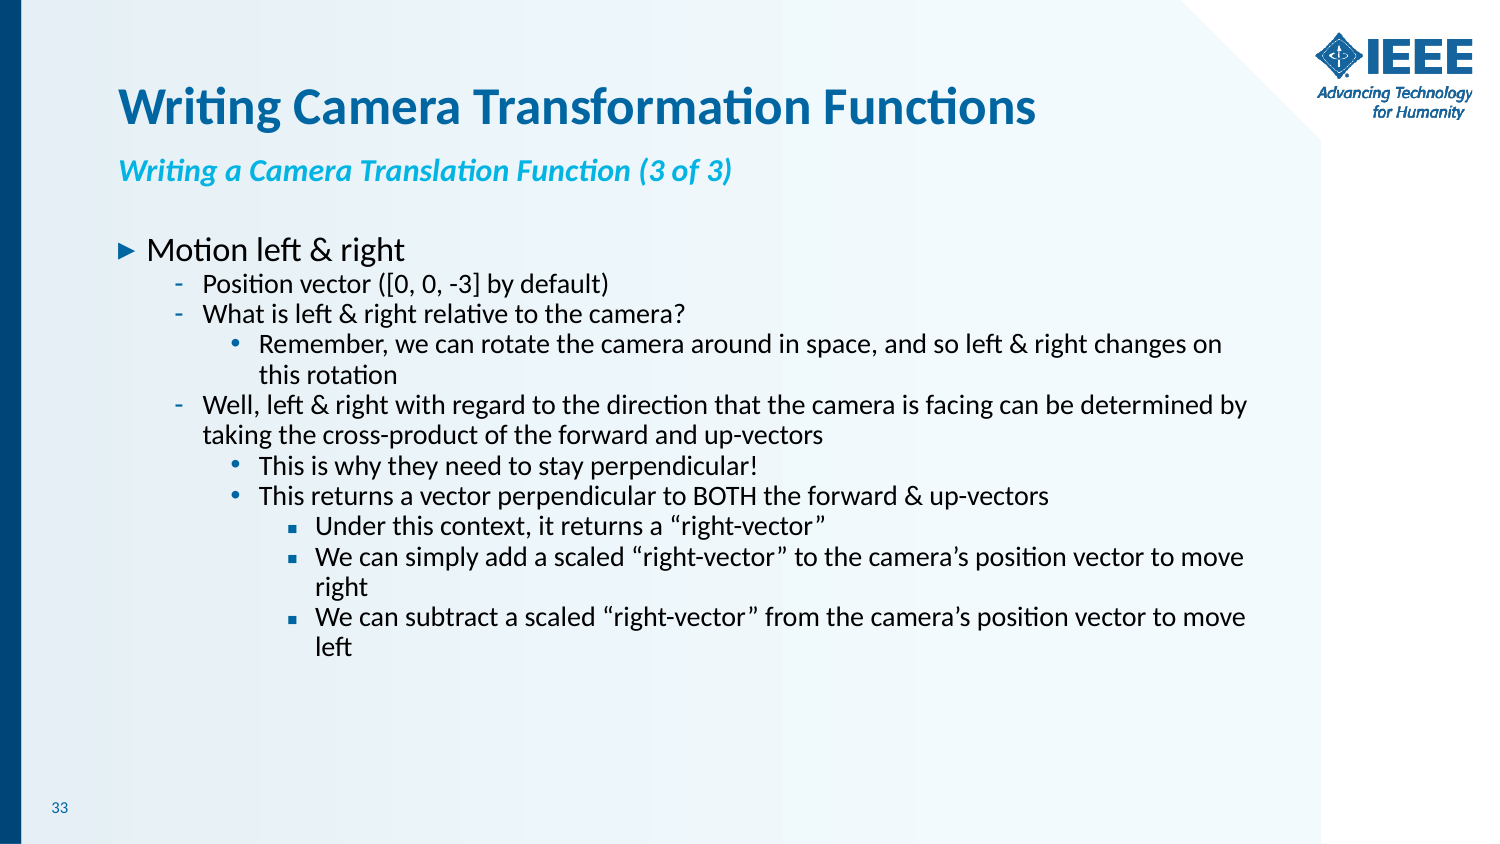

# Writing Camera Transformation Functions
Writing a Camera Translation Function (3 of 3)
Motion left & right
Position vector ([0, 0, -3] by default)
What is left & right relative to the camera?
Remember, we can rotate the camera around in space, and so left & right changes on this rotation
Well, left & right with regard to the direction that the camera is facing can be determined by taking the cross-product of the forward and up-vectors
This is why they need to stay perpendicular!
This returns a vector perpendicular to BOTH the forward & up-vectors
Under this context, it returns a “right-vector”
We can simply add a scaled “right-vector” to the camera’s position vector to move right
We can subtract a scaled “right-vector” from the camera’s position vector to move left
33